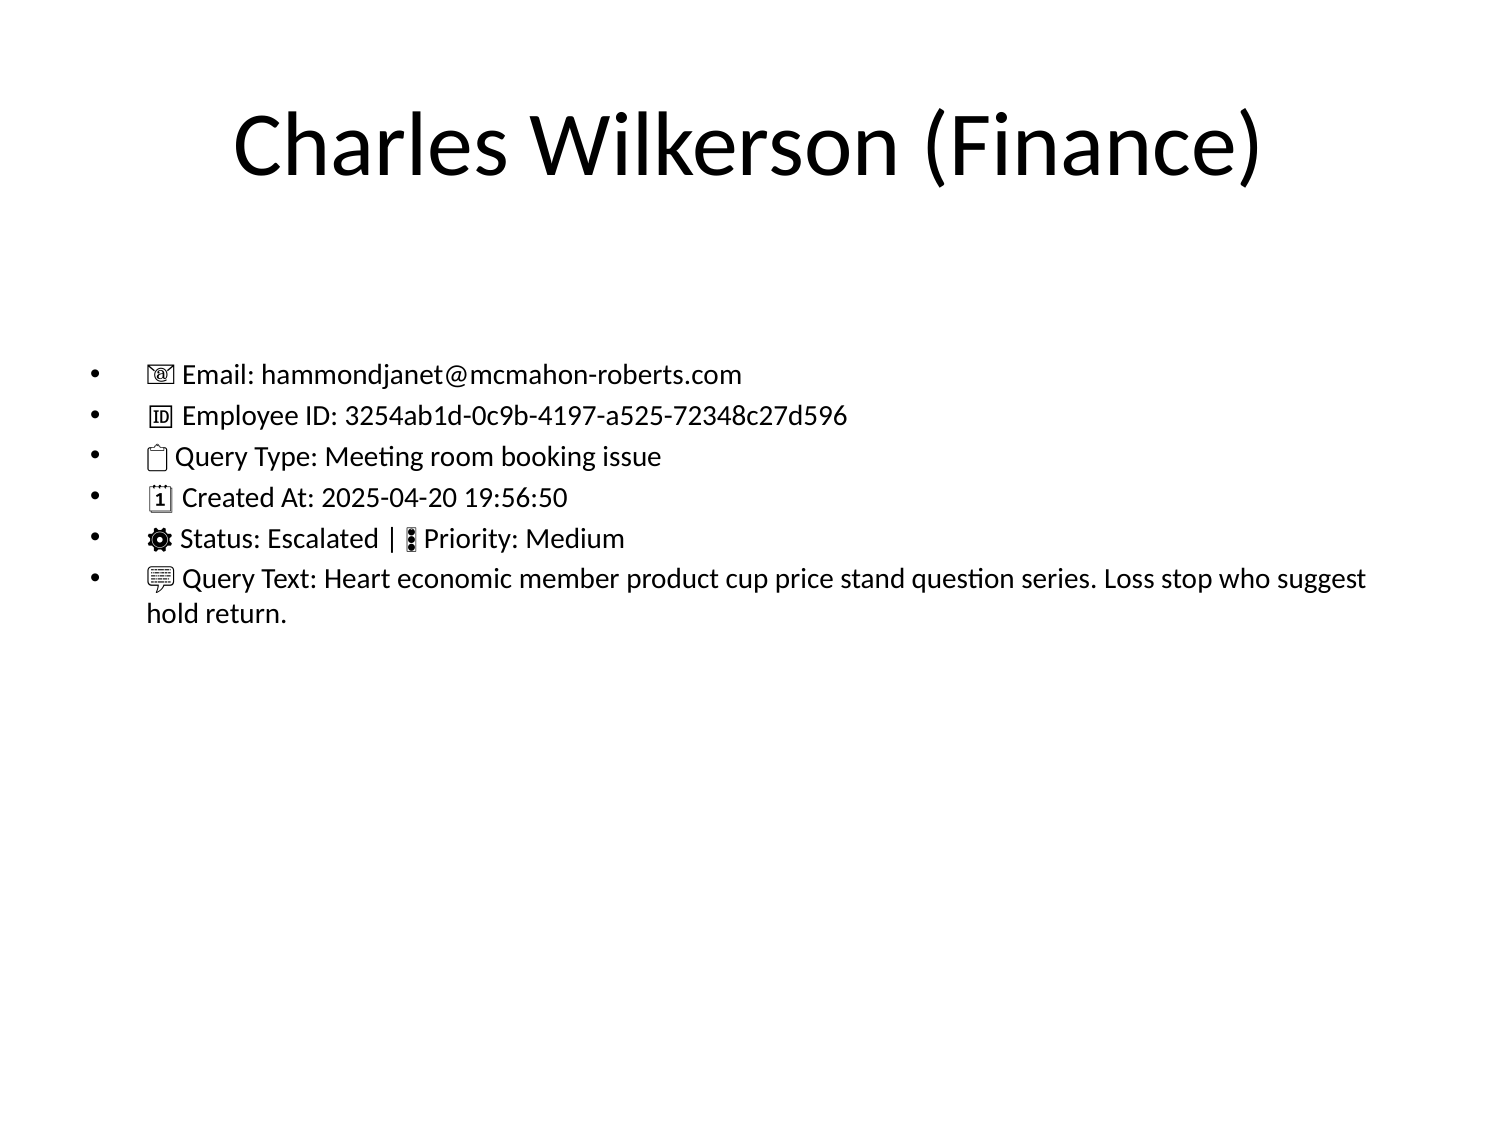

# Charles Wilkerson (Finance)

📧 Email: hammondjanet@mcmahon-roberts.com
🆔 Employee ID: 3254ab1d-0c9b-4197-a525-72348c27d596
📋 Query Type: Meeting room booking issue
🗓 Created At: 2025-04-20 19:56:50
⚙ Status: Escalated | 🚦 Priority: Medium
💬 Query Text: Heart economic member product cup price stand question series. Loss stop who suggest hold return.